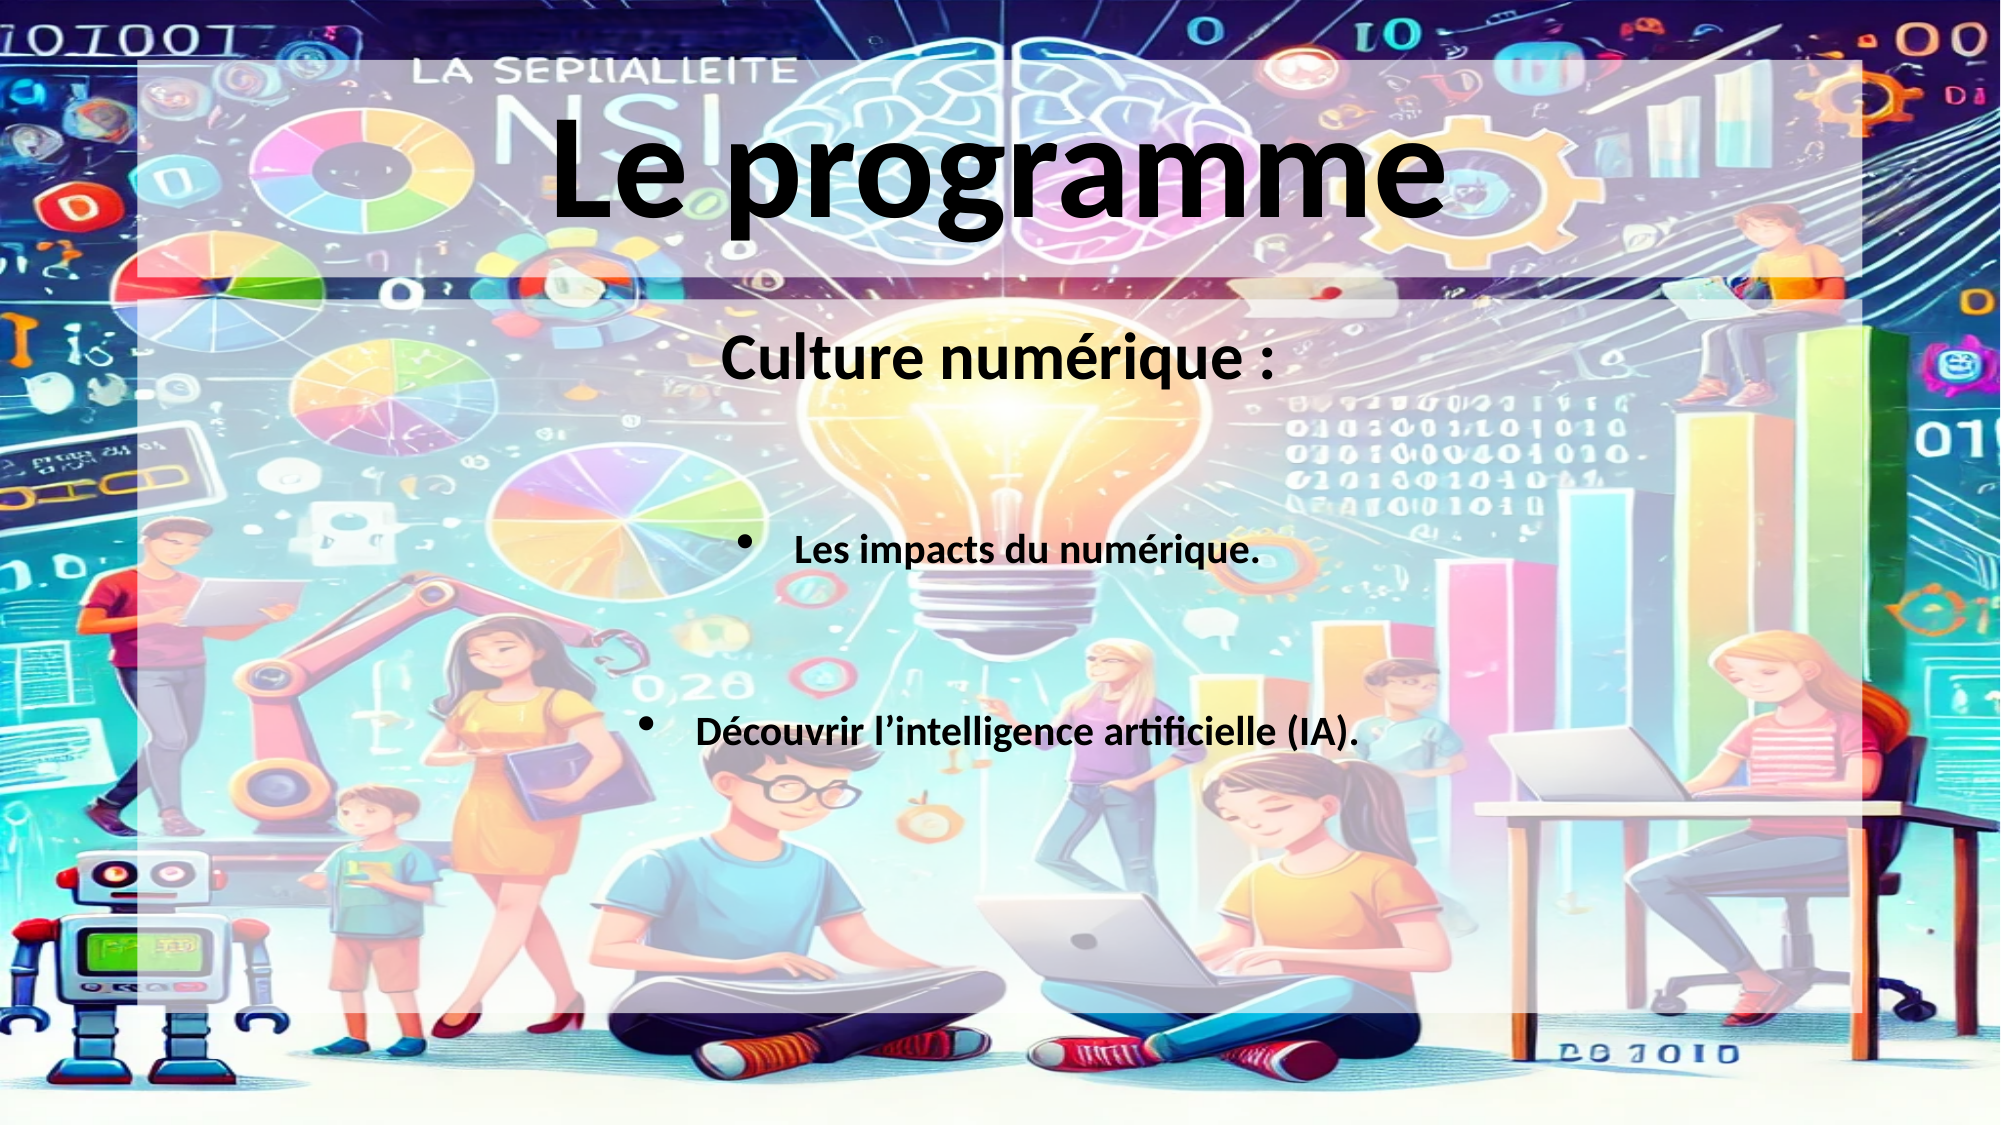

# Le programme
Culture numérique :

Les impacts du numérique.

Découvrir l’intelligence artificielle (IA).